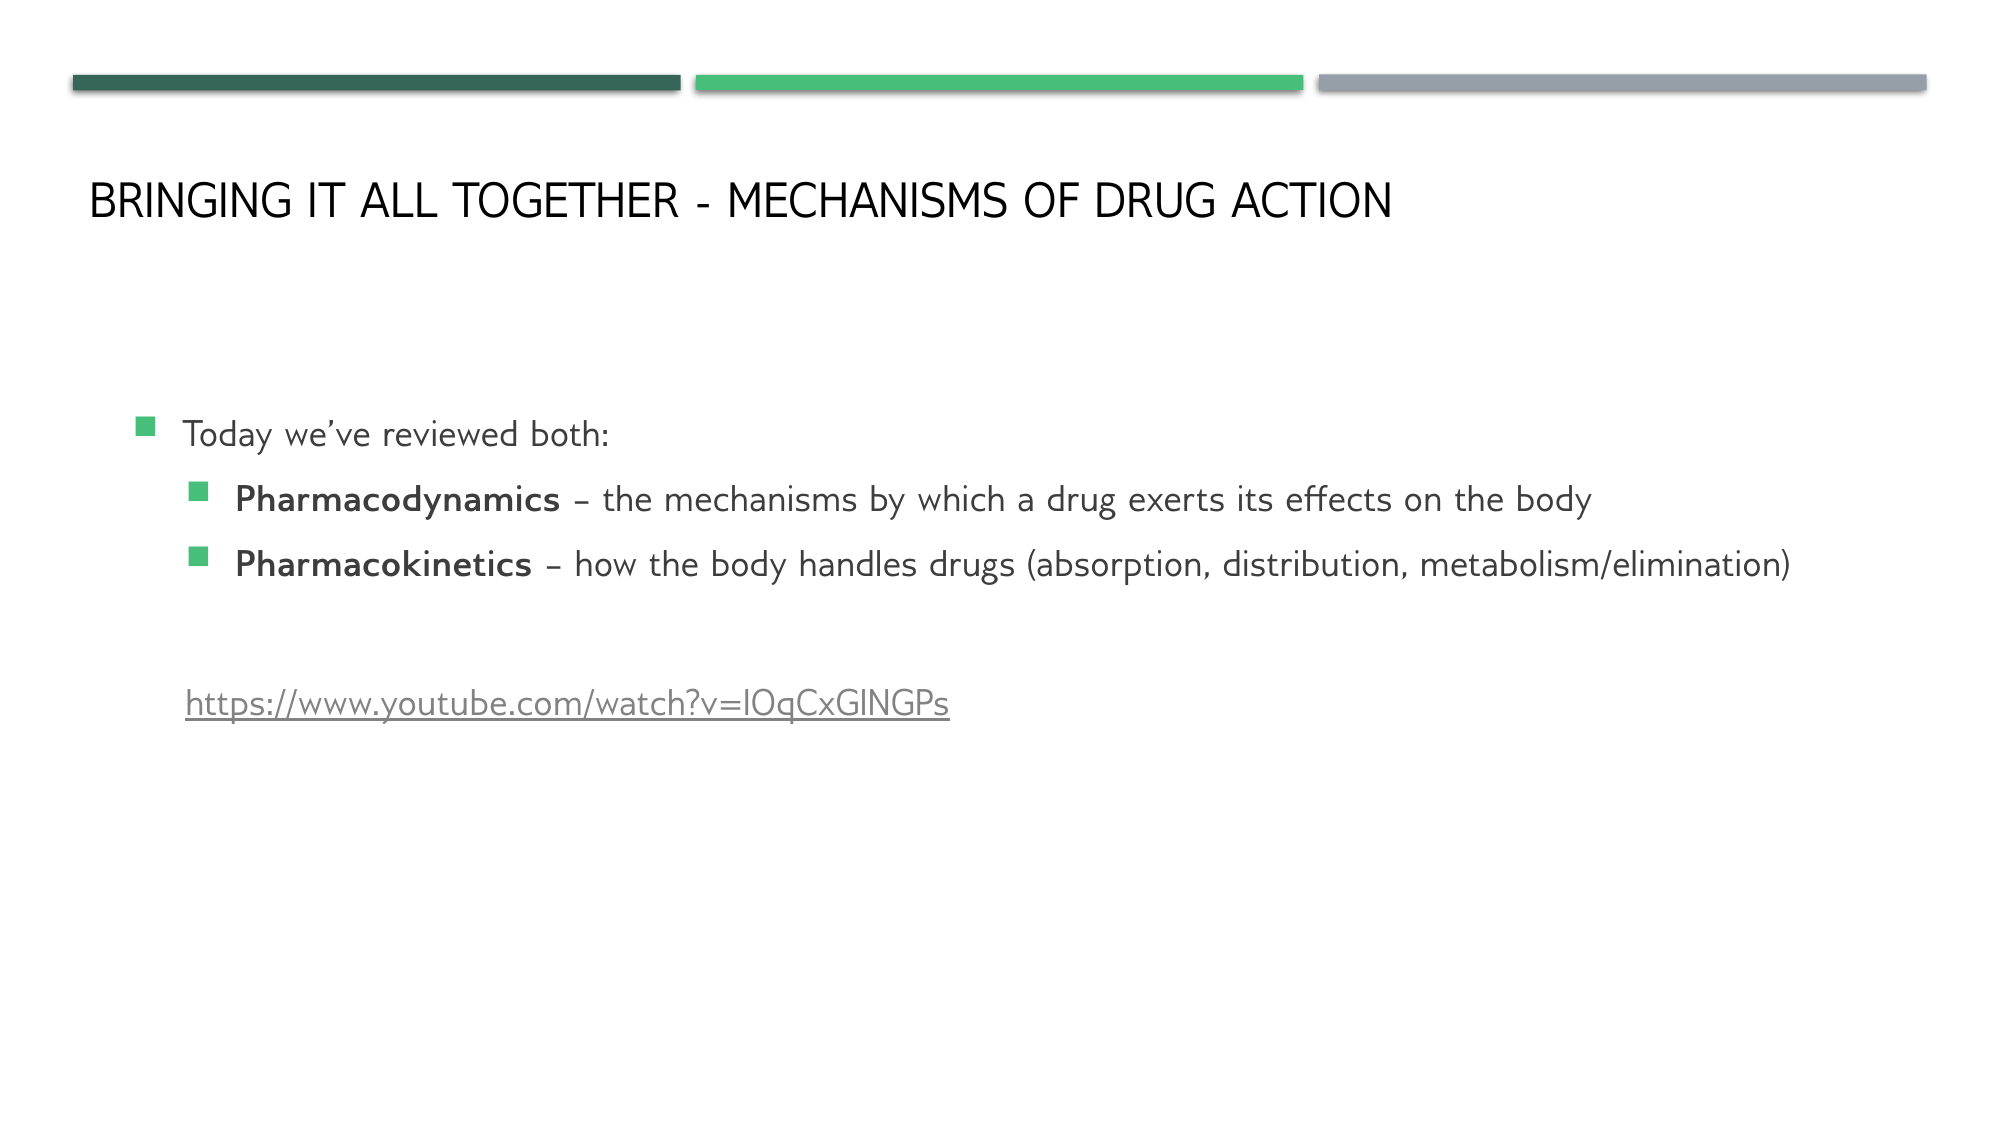

Bringing it all together - Mechanisms of Drug Action
Today we’ve reviewed both:
Pharmacodynamics – the mechanisms by which a drug exerts its effects on the body
Pharmacokinetics – how the body handles drugs (absorption, distribution, metabolism/elimination)

https://www.youtube.com/watch?v=IOqCxGINGPs